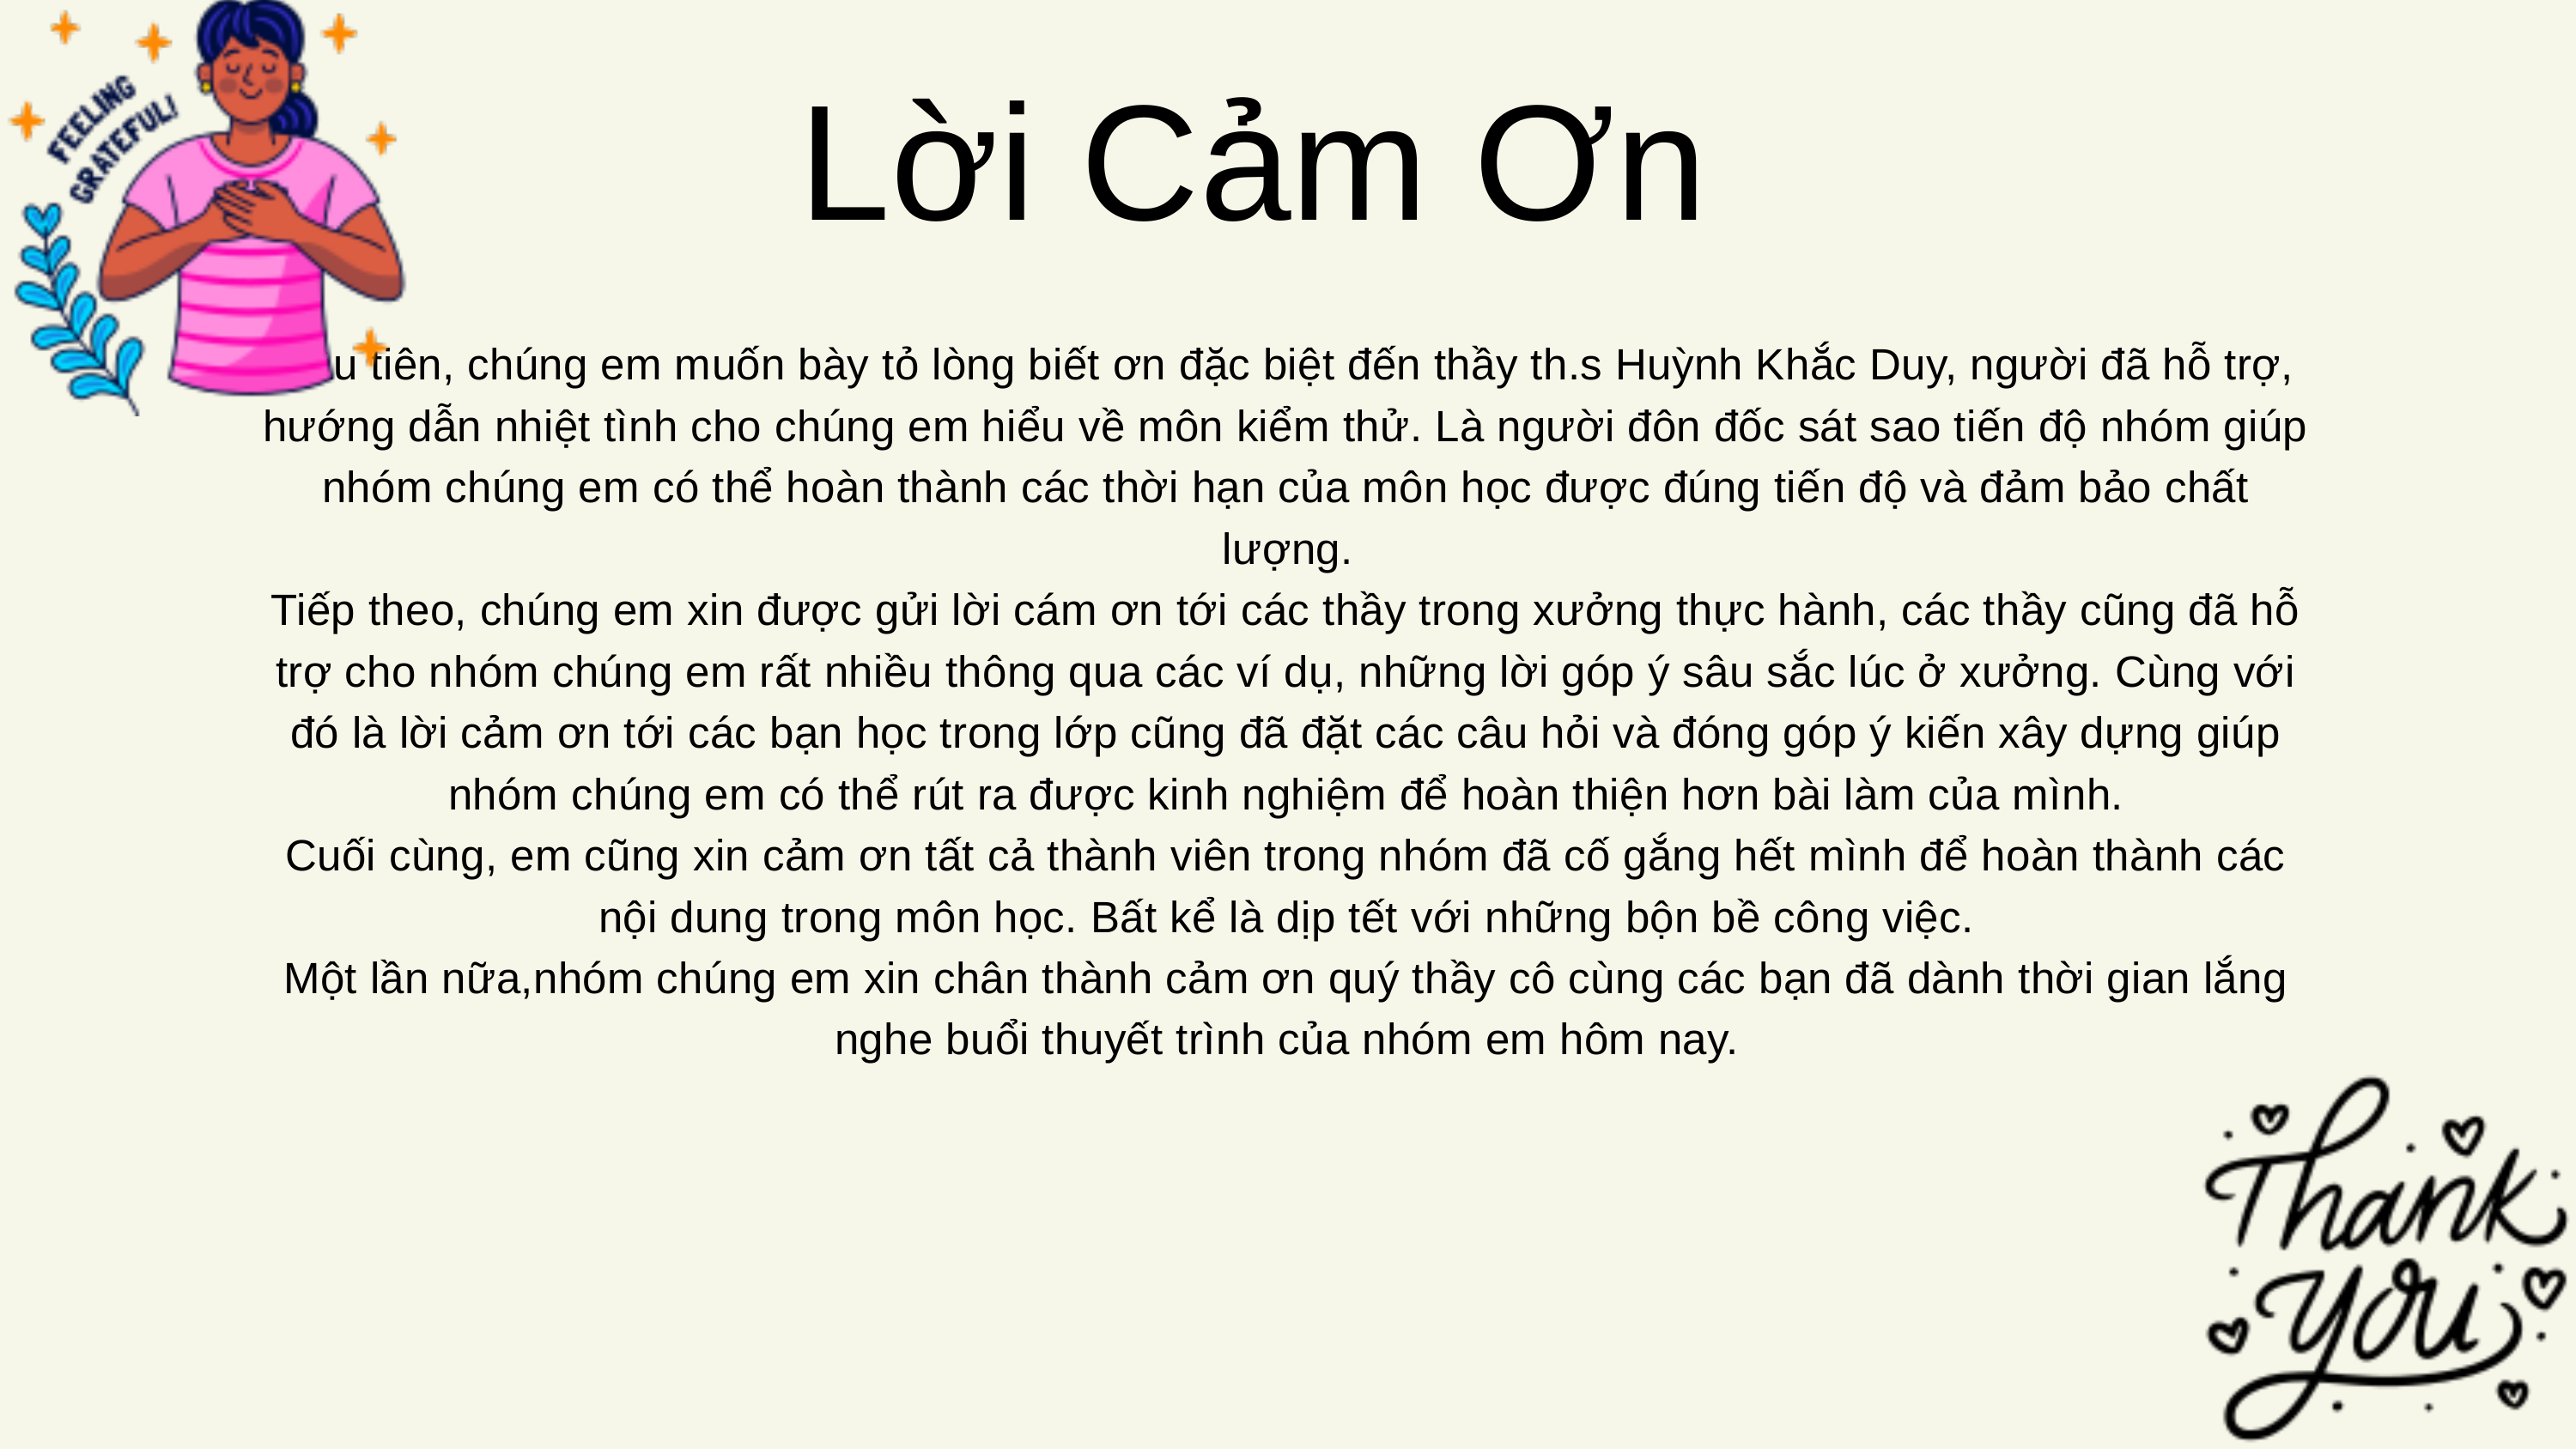

Lời Cảm Ơn

Đầu tiên, chúng em muốn bày tỏ lòng biết ơn đặc biệt đến thầy th.s Huỳnh Khắc Duy, người đã hỗ trợ, hướng dẫn nhiệt tình cho chúng em hiểu về môn kiểm thử. Là người đôn đốc sát sao tiến độ nhóm giúp nhóm chúng em có thể hoàn thành các thời hạn của môn học được đúng tiến độ và đảm bảo chất lượng.
Tiếp theo, chúng em xin được gửi lời cám ơn tới các thầy trong xưởng thực hành, các thầy cũng đã hỗ trợ cho nhóm chúng em rất nhiều thông qua các ví dụ, những lời góp ý sâu sắc lúc ở xưởng. Cùng với đó là lời cảm ơn tới các bạn học trong lớp cũng đã đặt các câu hỏi và đóng góp ý kiến xây dựng giúp nhóm chúng em có thể rút ra được kinh nghiệm để hoàn thiện hơn bài làm của mình.
Cuối cùng, em cũng xin cảm ơn tất cả thành viên trong nhóm đã cố gắng hết mình để hoàn thành các nội dung trong môn học. Bất kể là dịp tết với những bộn bề công việc.
Một lần nữa,nhóm chúng em xin chân thành cảm ơn quý thầy cô cùng các bạn đã dành thời gian lắng nghe buổi thuyết trình của nhóm em hôm nay.